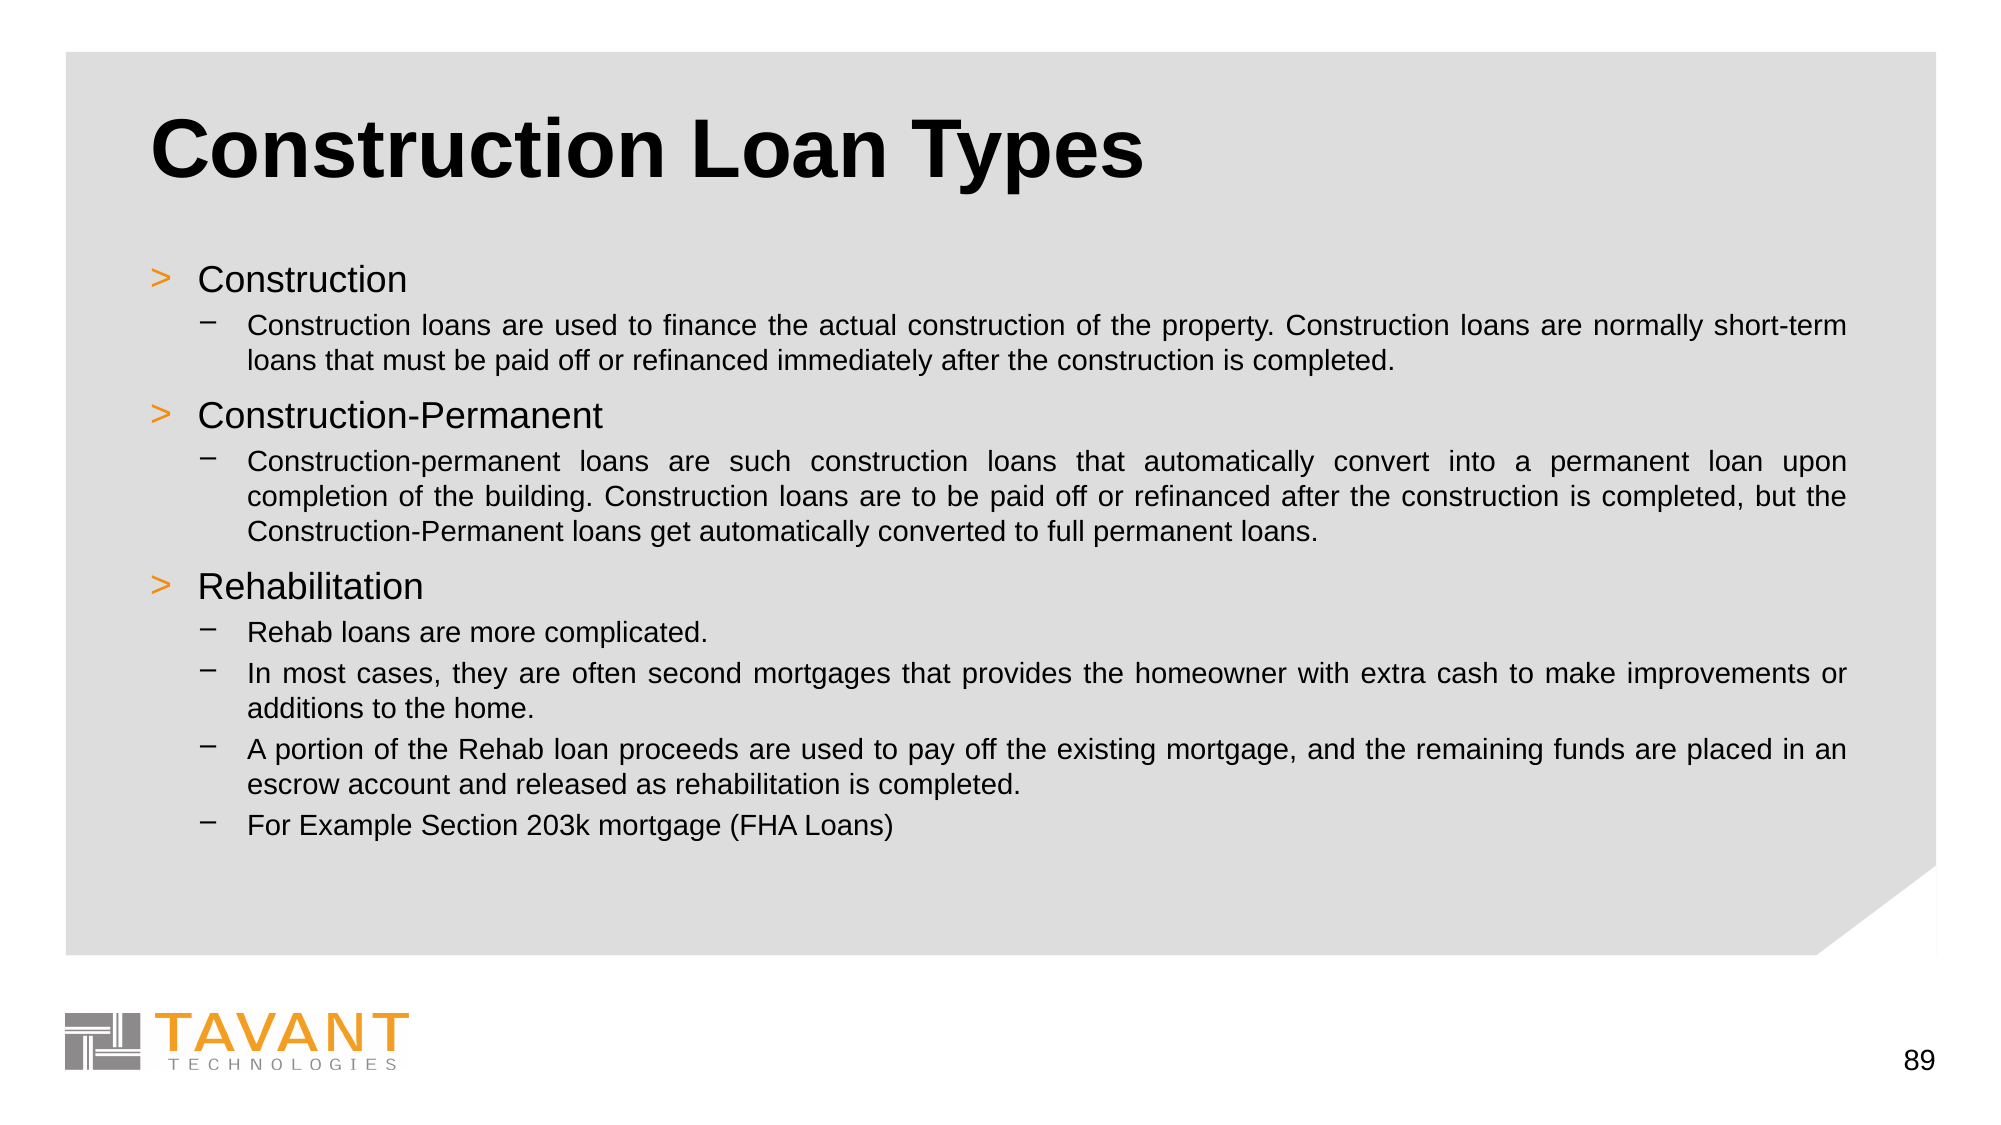

# Construction Loan Types
Construction
Construction loans are used to finance the actual construction of the property. Construction loans are normally short-term loans that must be paid off or refinanced immediately after the construction is completed.
Construction-Permanent
Construction-permanent loans are such construction loans that automatically convert into a permanent loan upon completion of the building. Construction loans are to be paid off or refinanced after the construction is completed, but the Construction-Permanent loans get automatically converted to full permanent loans.
Rehabilitation
Rehab loans are more complicated.
In most cases, they are often second mortgages that provides the homeowner with extra cash to make improvements or additions to the home.
A portion of the Rehab loan proceeds are used to pay off the existing mortgage, and the remaining funds are placed in an escrow account and released as rehabilitation is completed.
For Example Section 203k mortgage (FHA Loans)
89